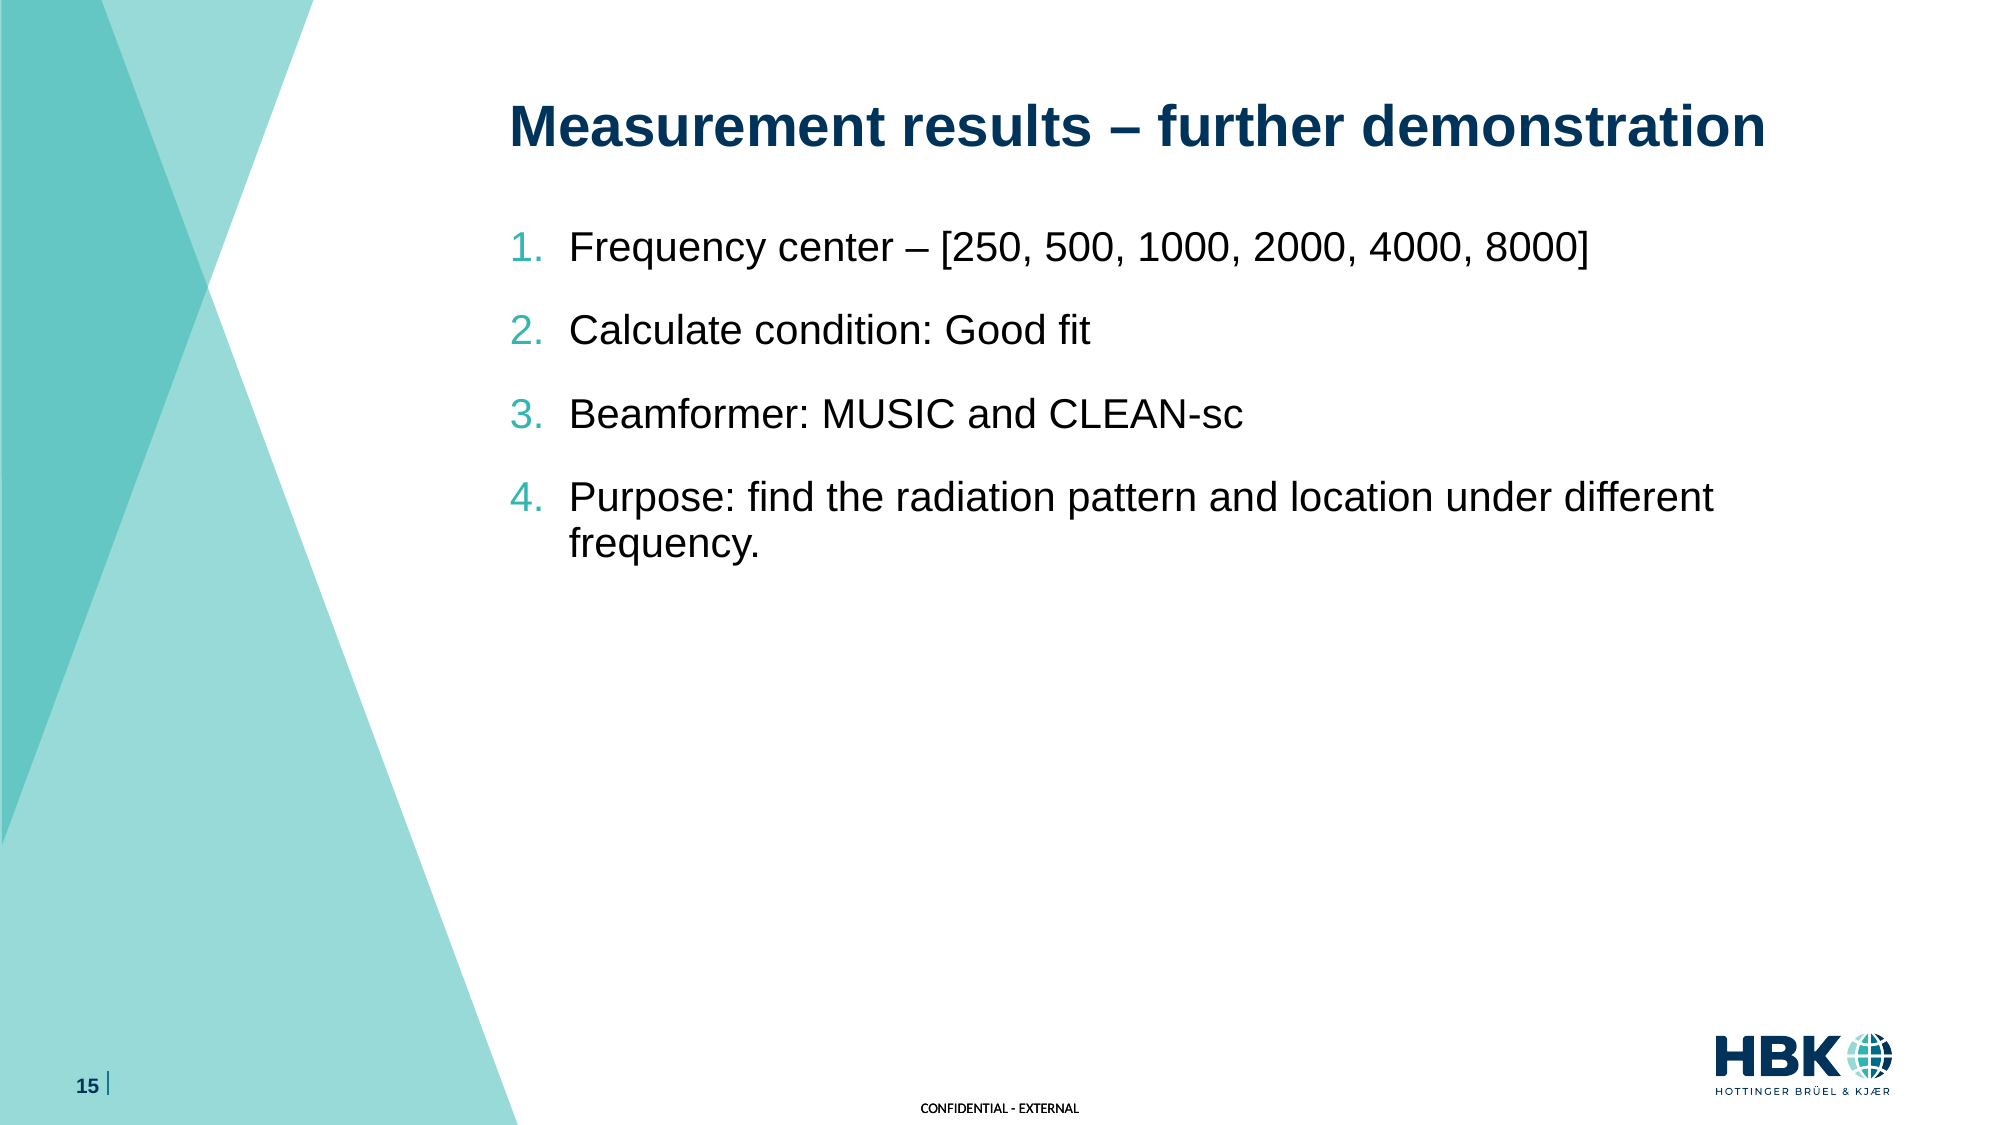

# Measurement results – further demonstration
Frequency center – [250, 500, 1000, 2000, 4000, 8000]
Calculate condition: Good fit
Beamformer: MUSIC and CLEAN-sc
Purpose: find the radiation pattern and location under different frequency.

15